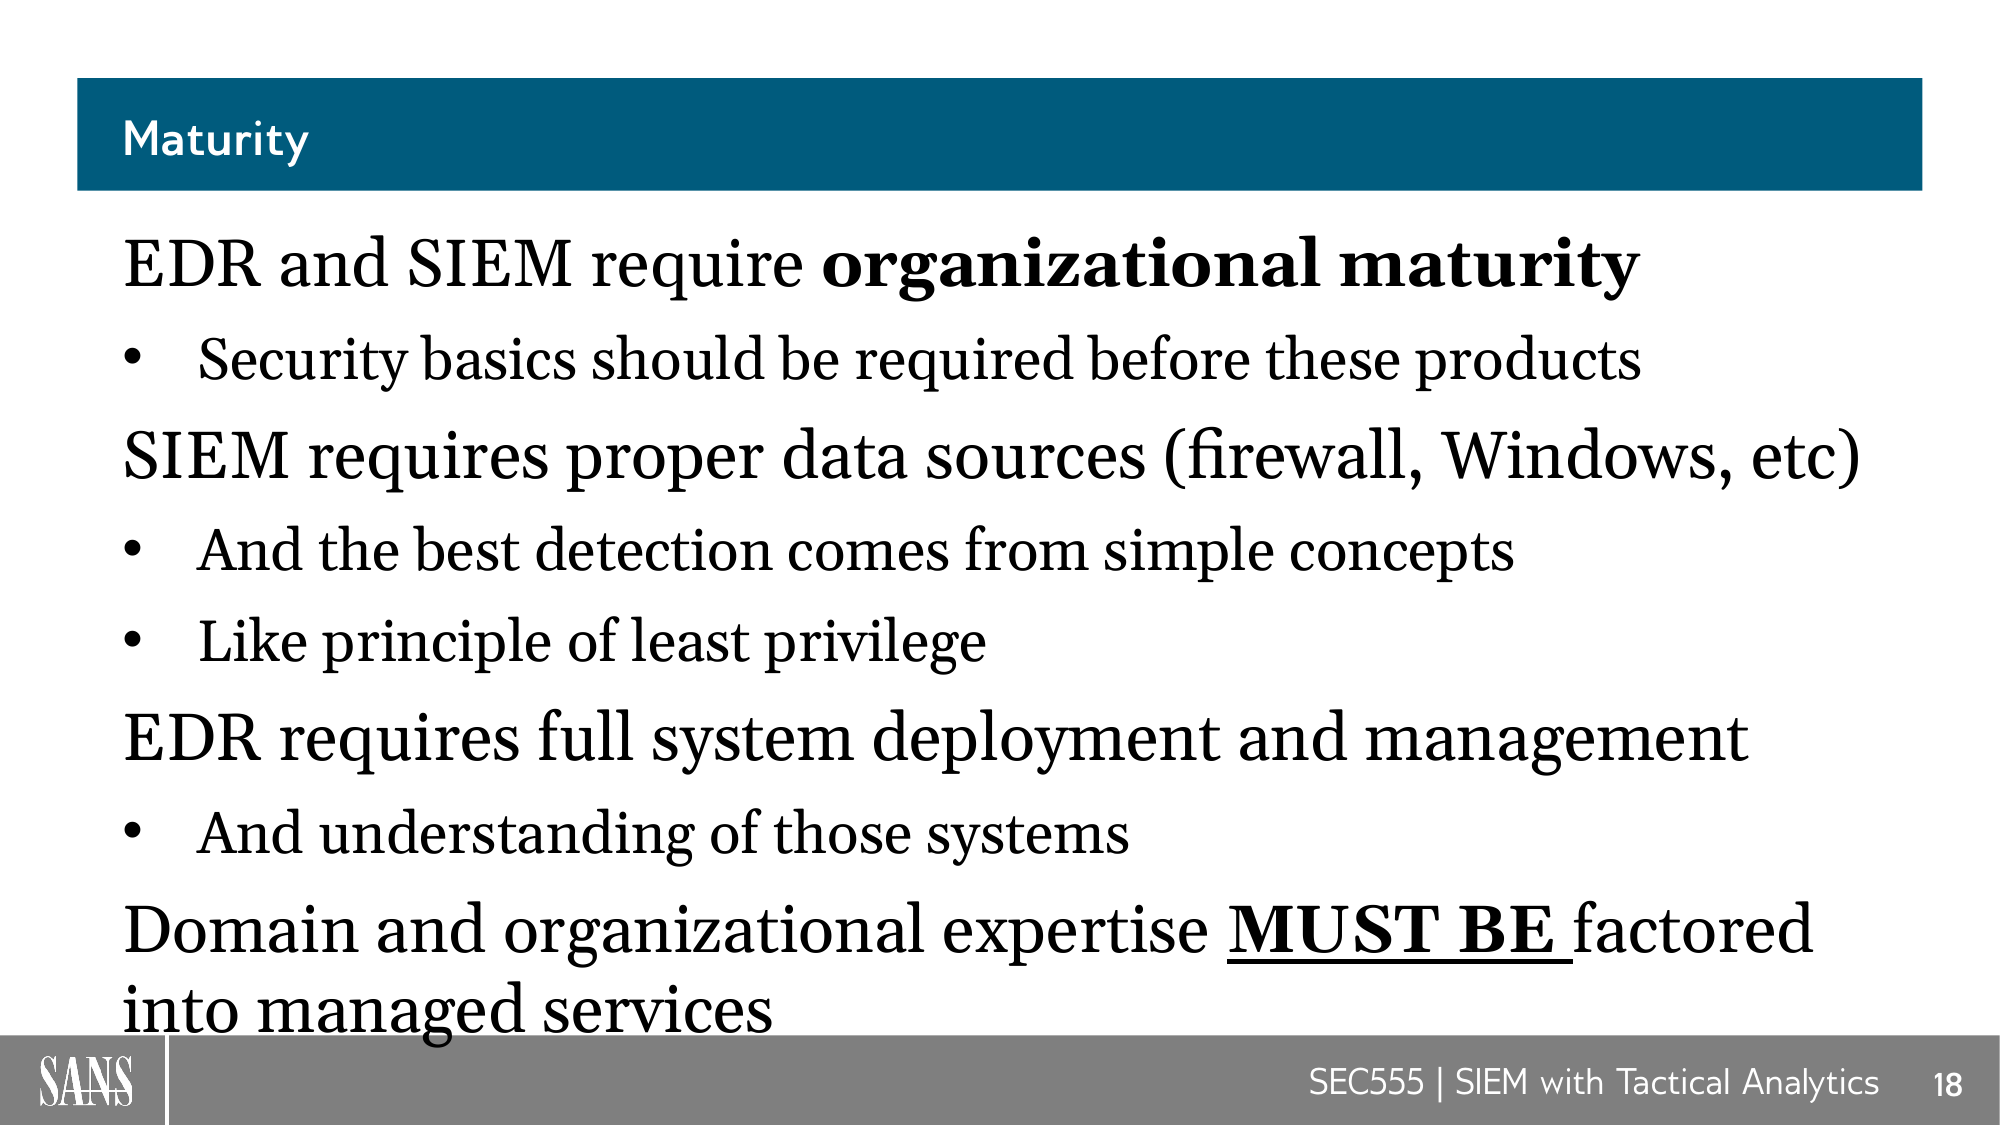

# Maturity
EDR and SIEM require organizational maturity
Security basics should be required before these products
SIEM requires proper data sources (firewall, Windows, etc)
And the best detection comes from simple concepts
Like principle of least privilege
EDR requires full system deployment and management
And understanding of those systems
Domain and organizational expertise MUST BE factored into managed services